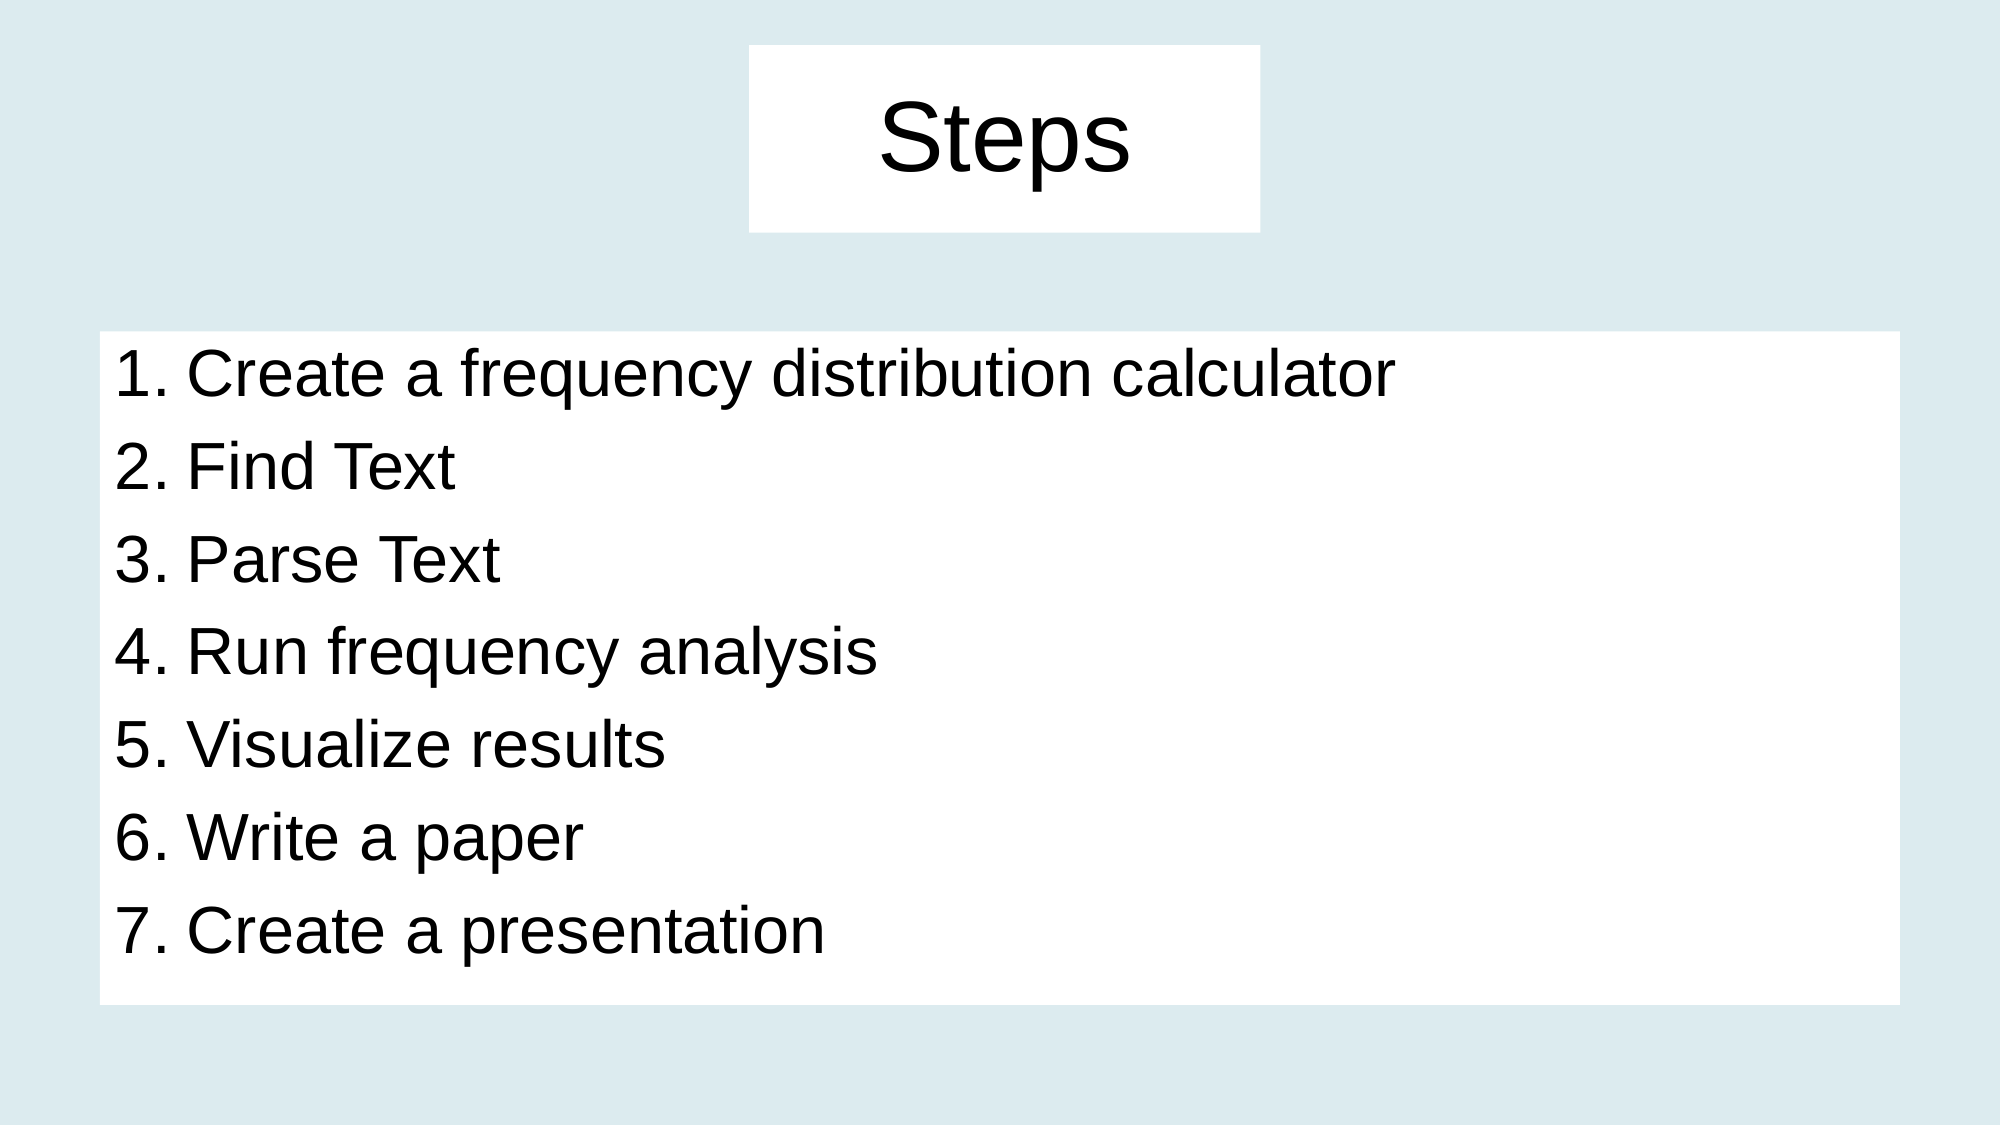

# Steps
Create a frequency distribution calculator
Find Text
Parse Text
Run frequency analysis
Visualize results
Write a paper
Create a presentation